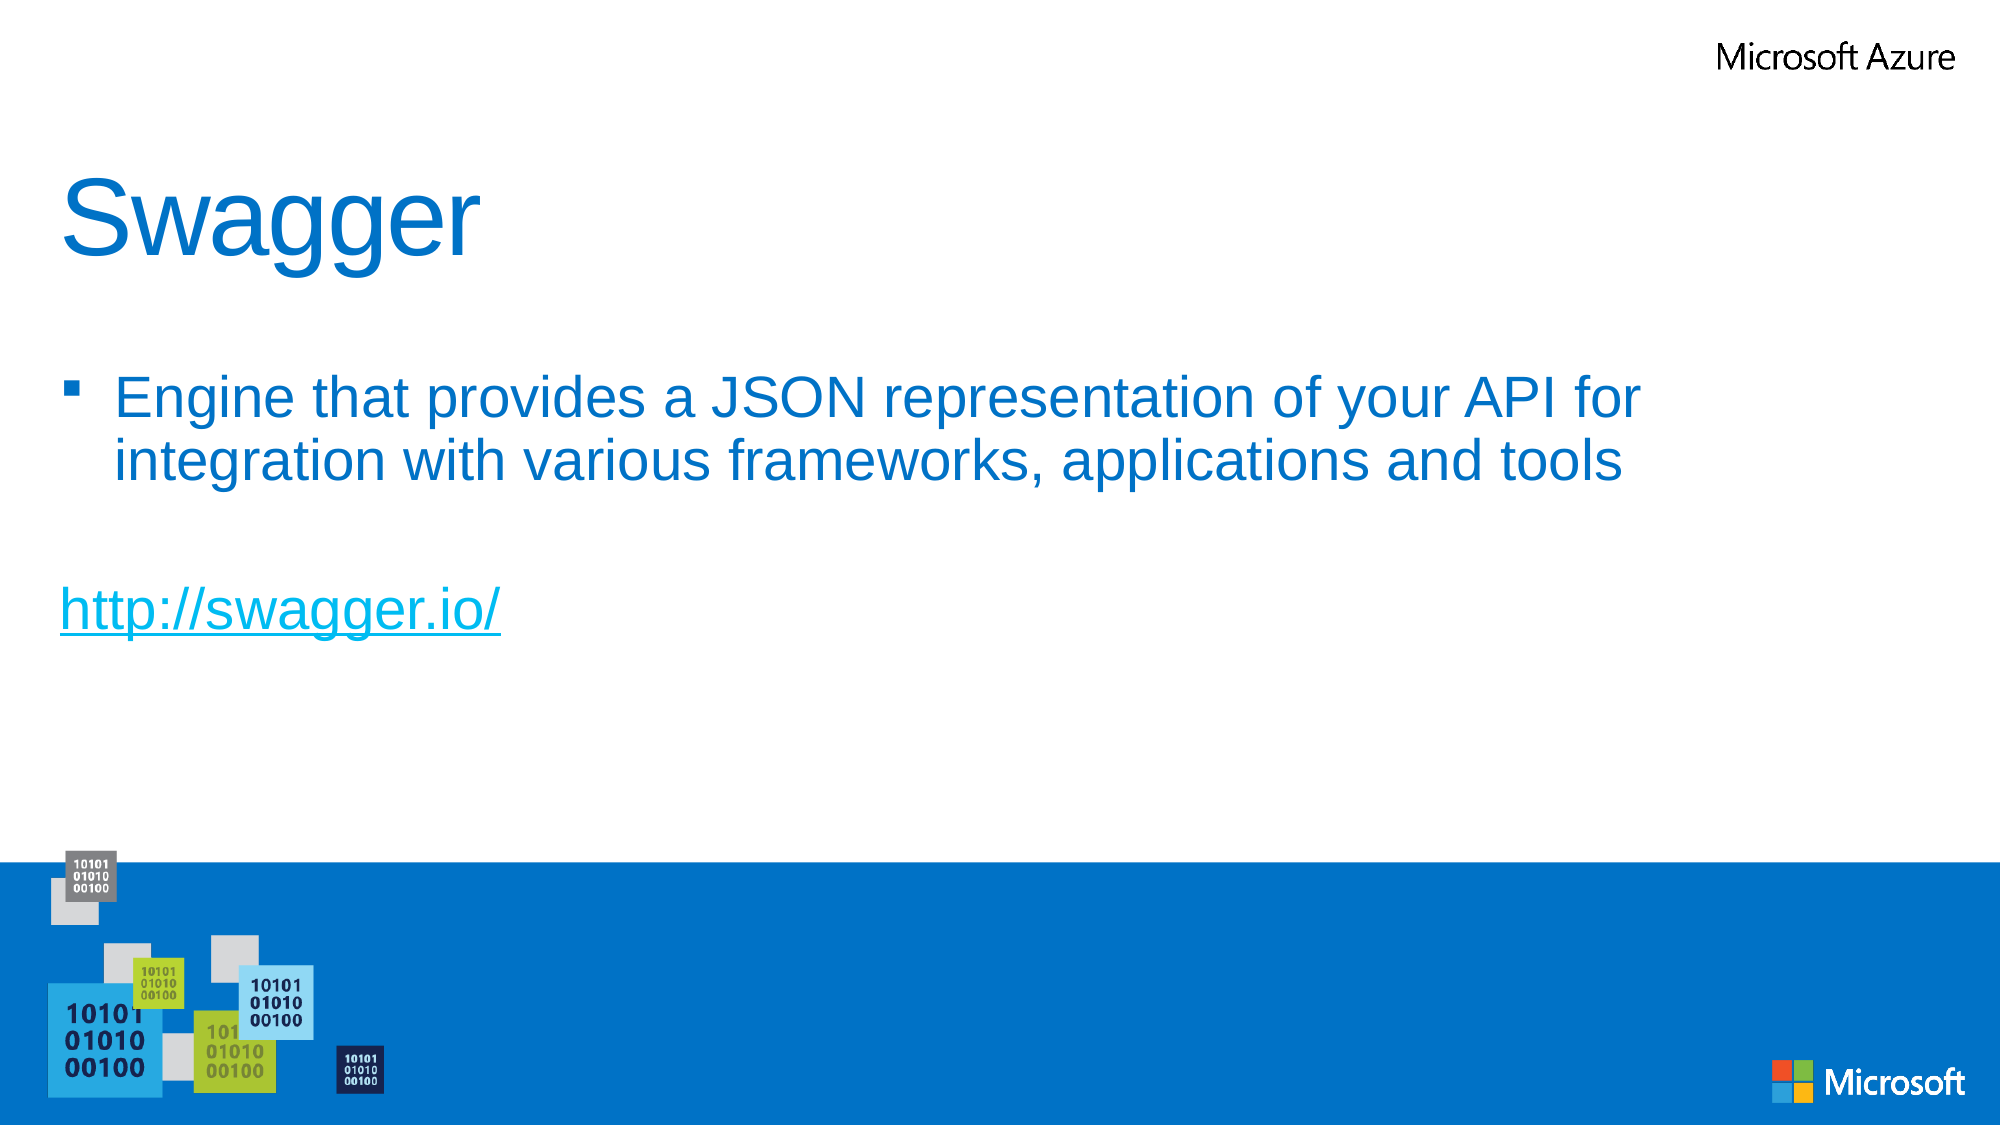

# Swagger
Engine that provides a JSON representation of your API for integration with various frameworks, applications and tools

http://swagger.io/